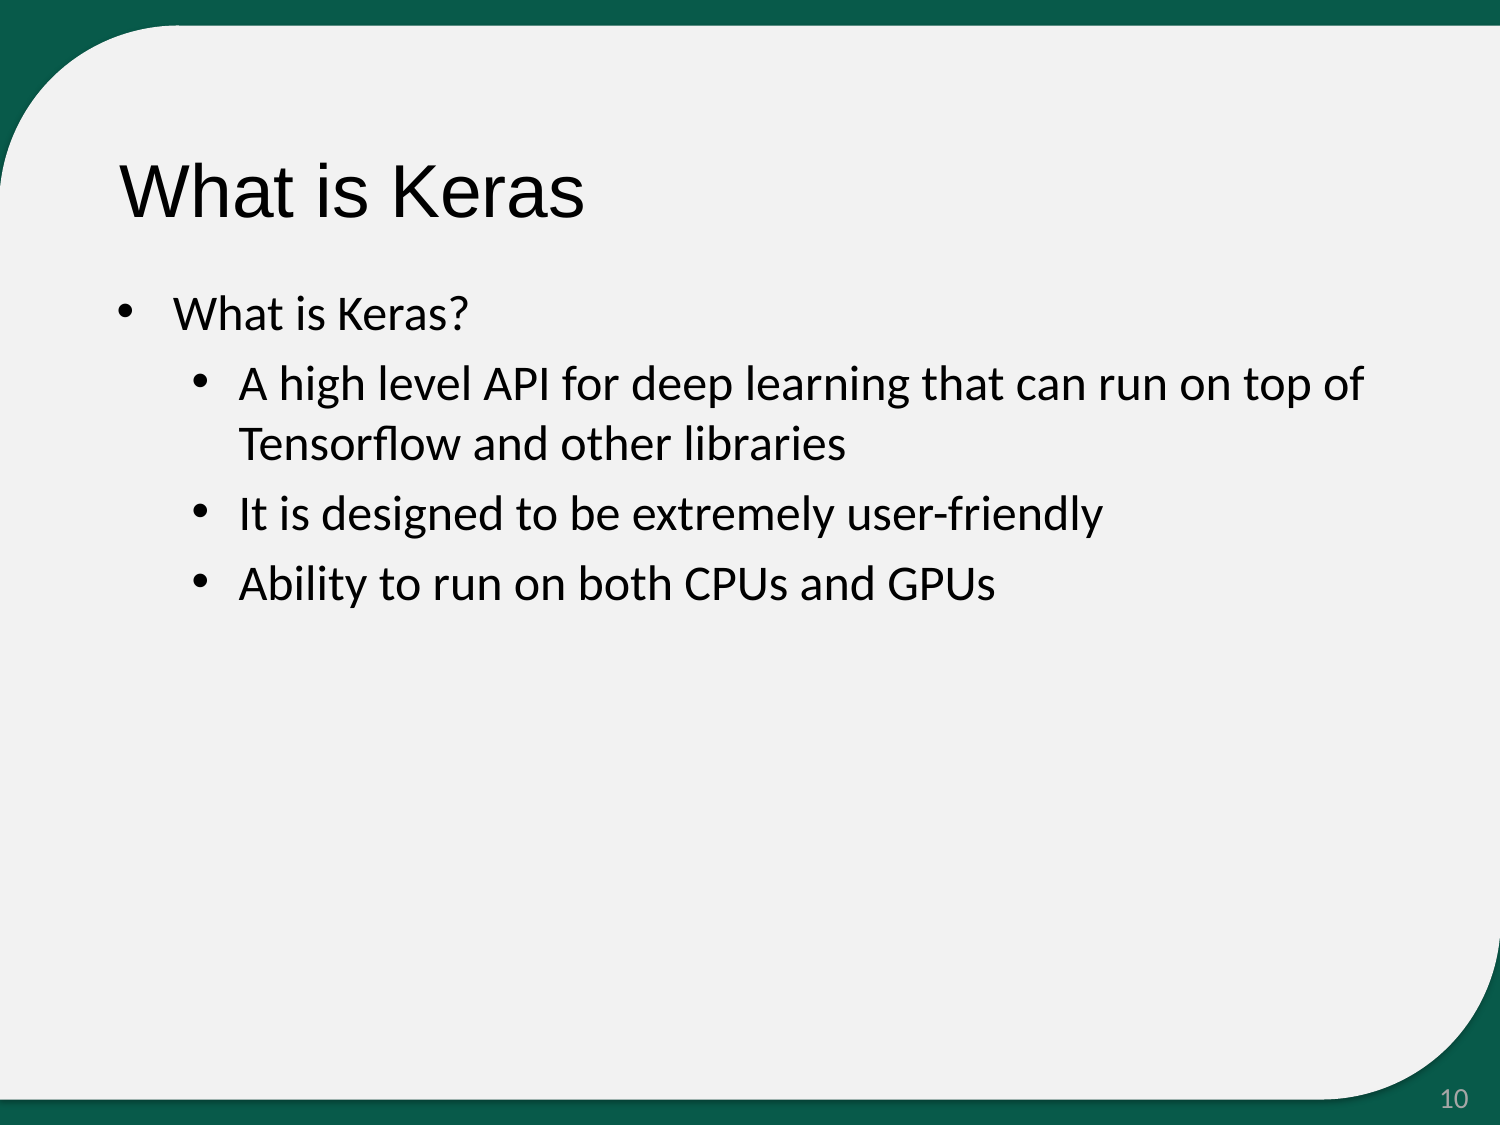

What is Keras
What is Keras?
A high level API for deep learning that can run on top of Tensorflow and other libraries
It is designed to be extremely user-friendly
Ability to run on both CPUs and GPUs

10